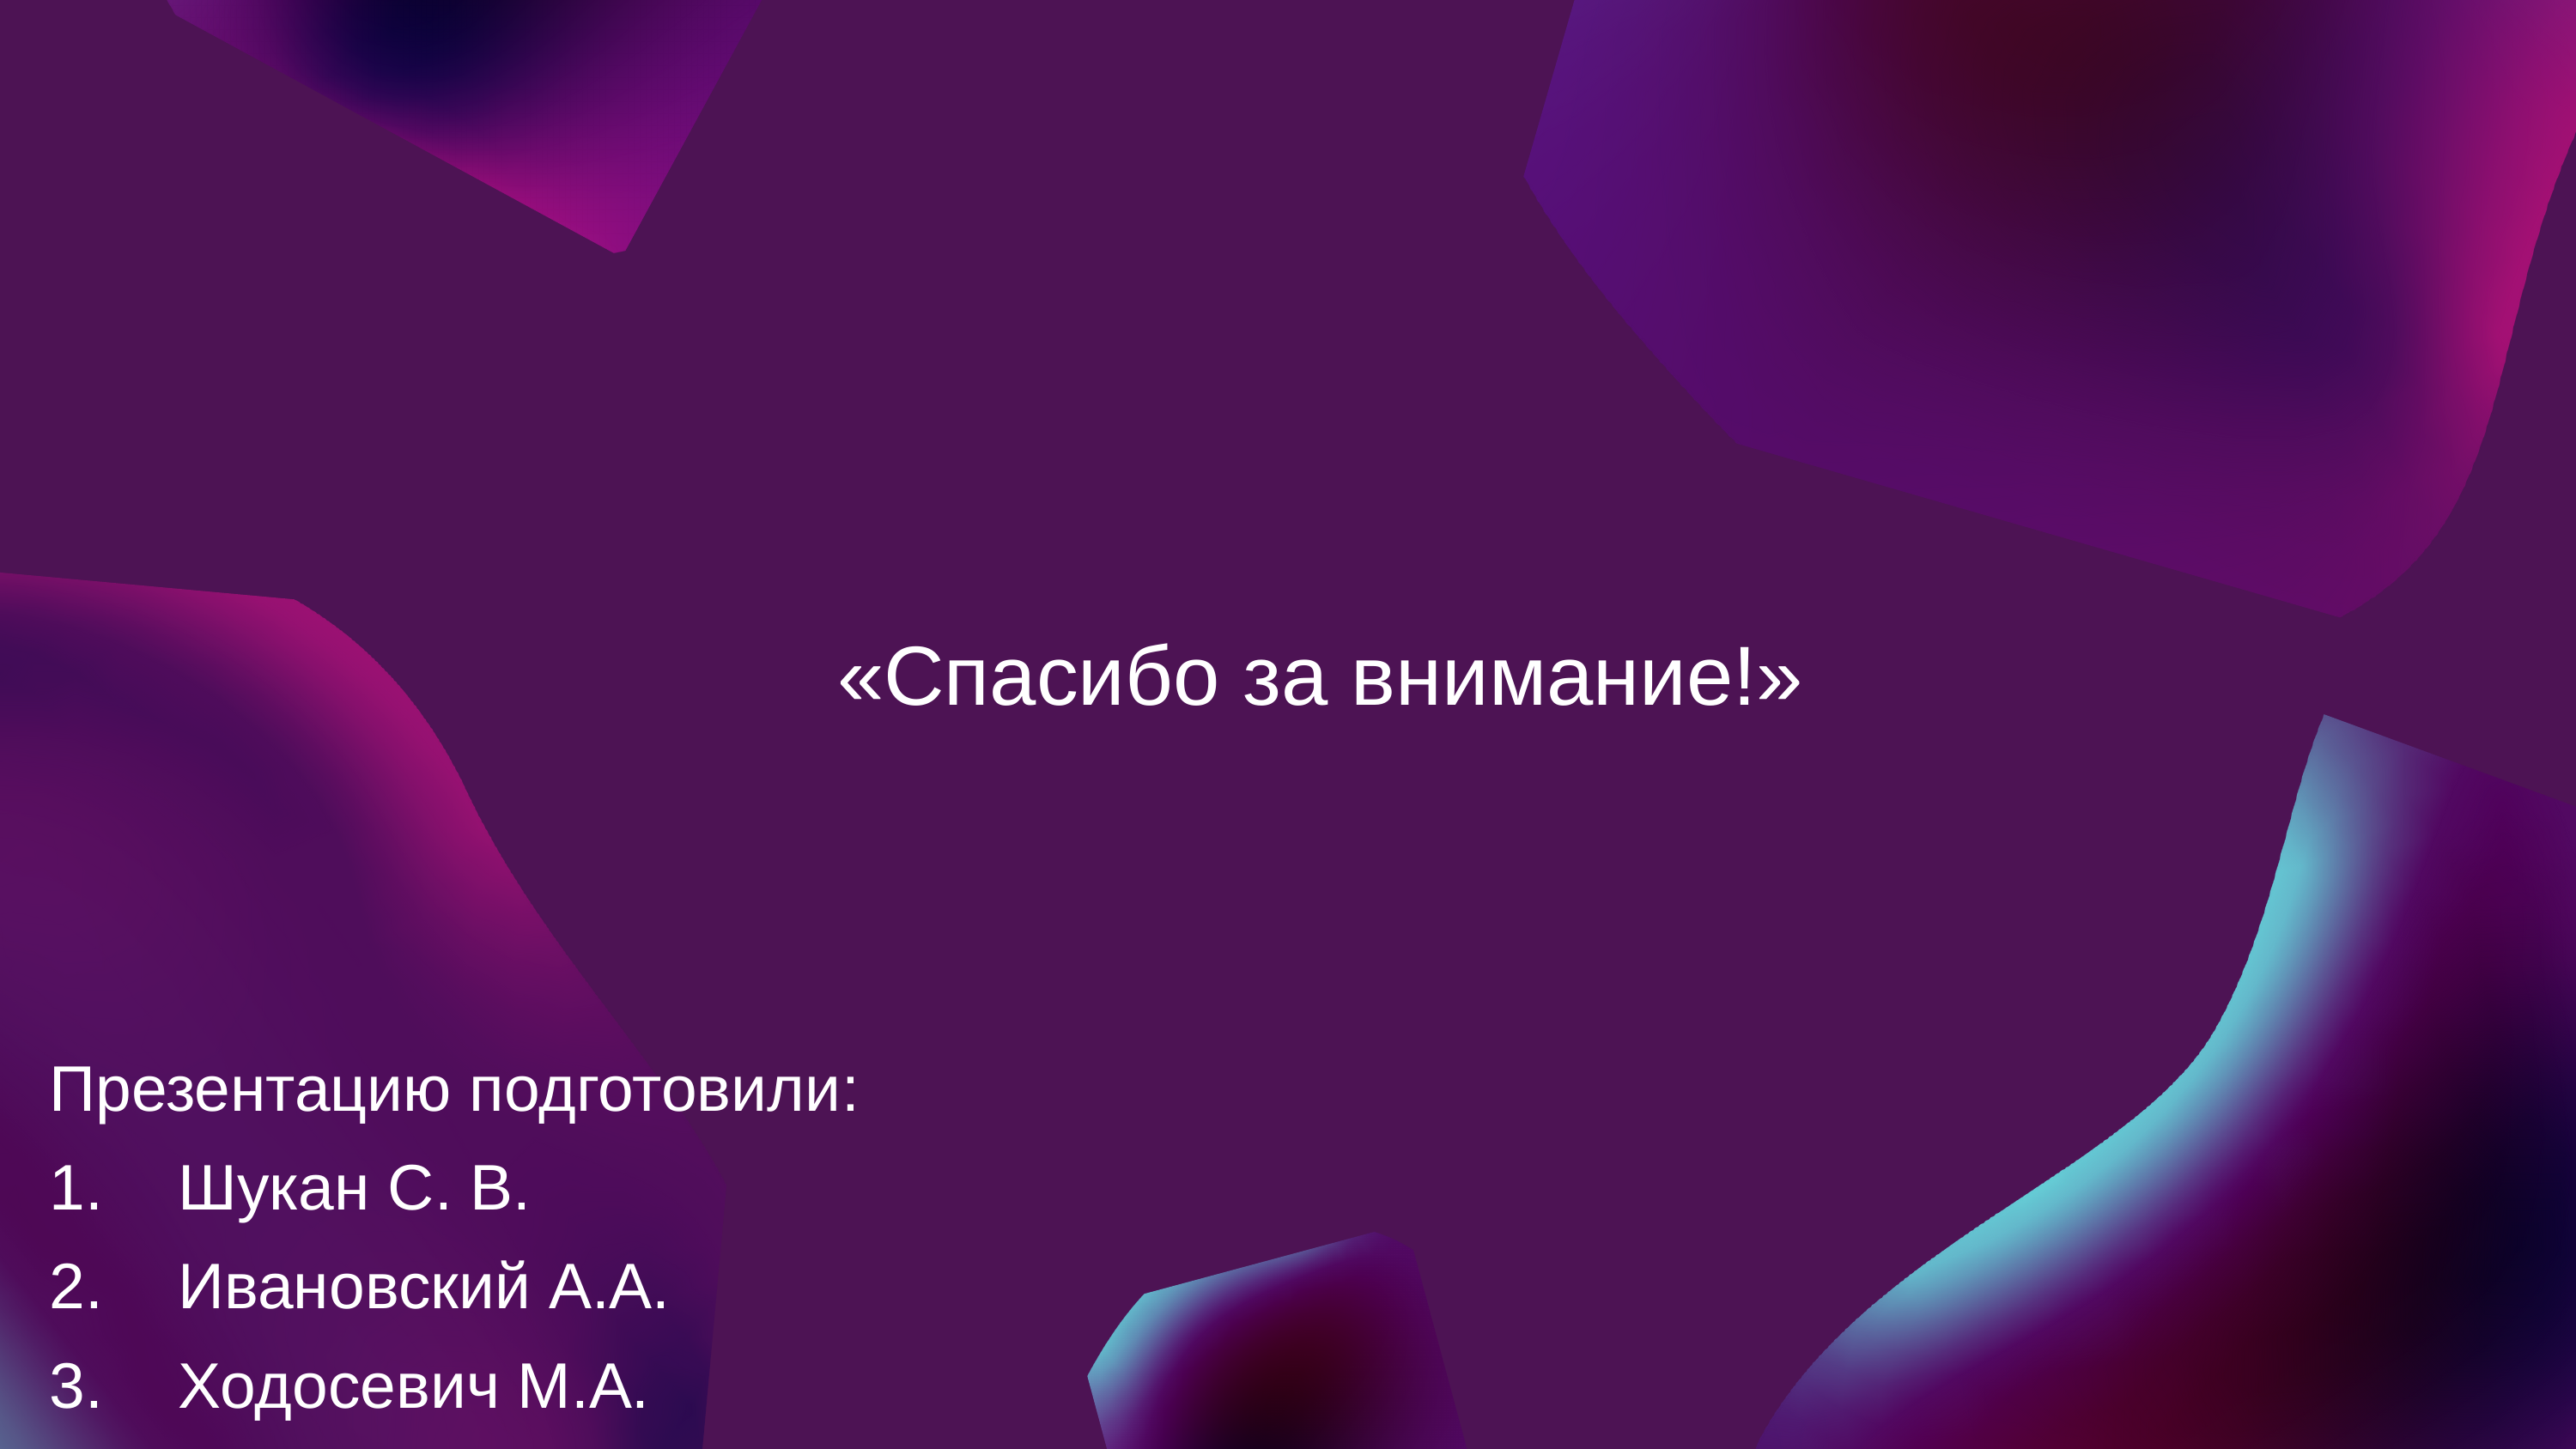

«Спасибо за внимание!»

Презентацию подготовили:
Шукан С. В.
Ивановский А.А.
Ходосевич М.А.